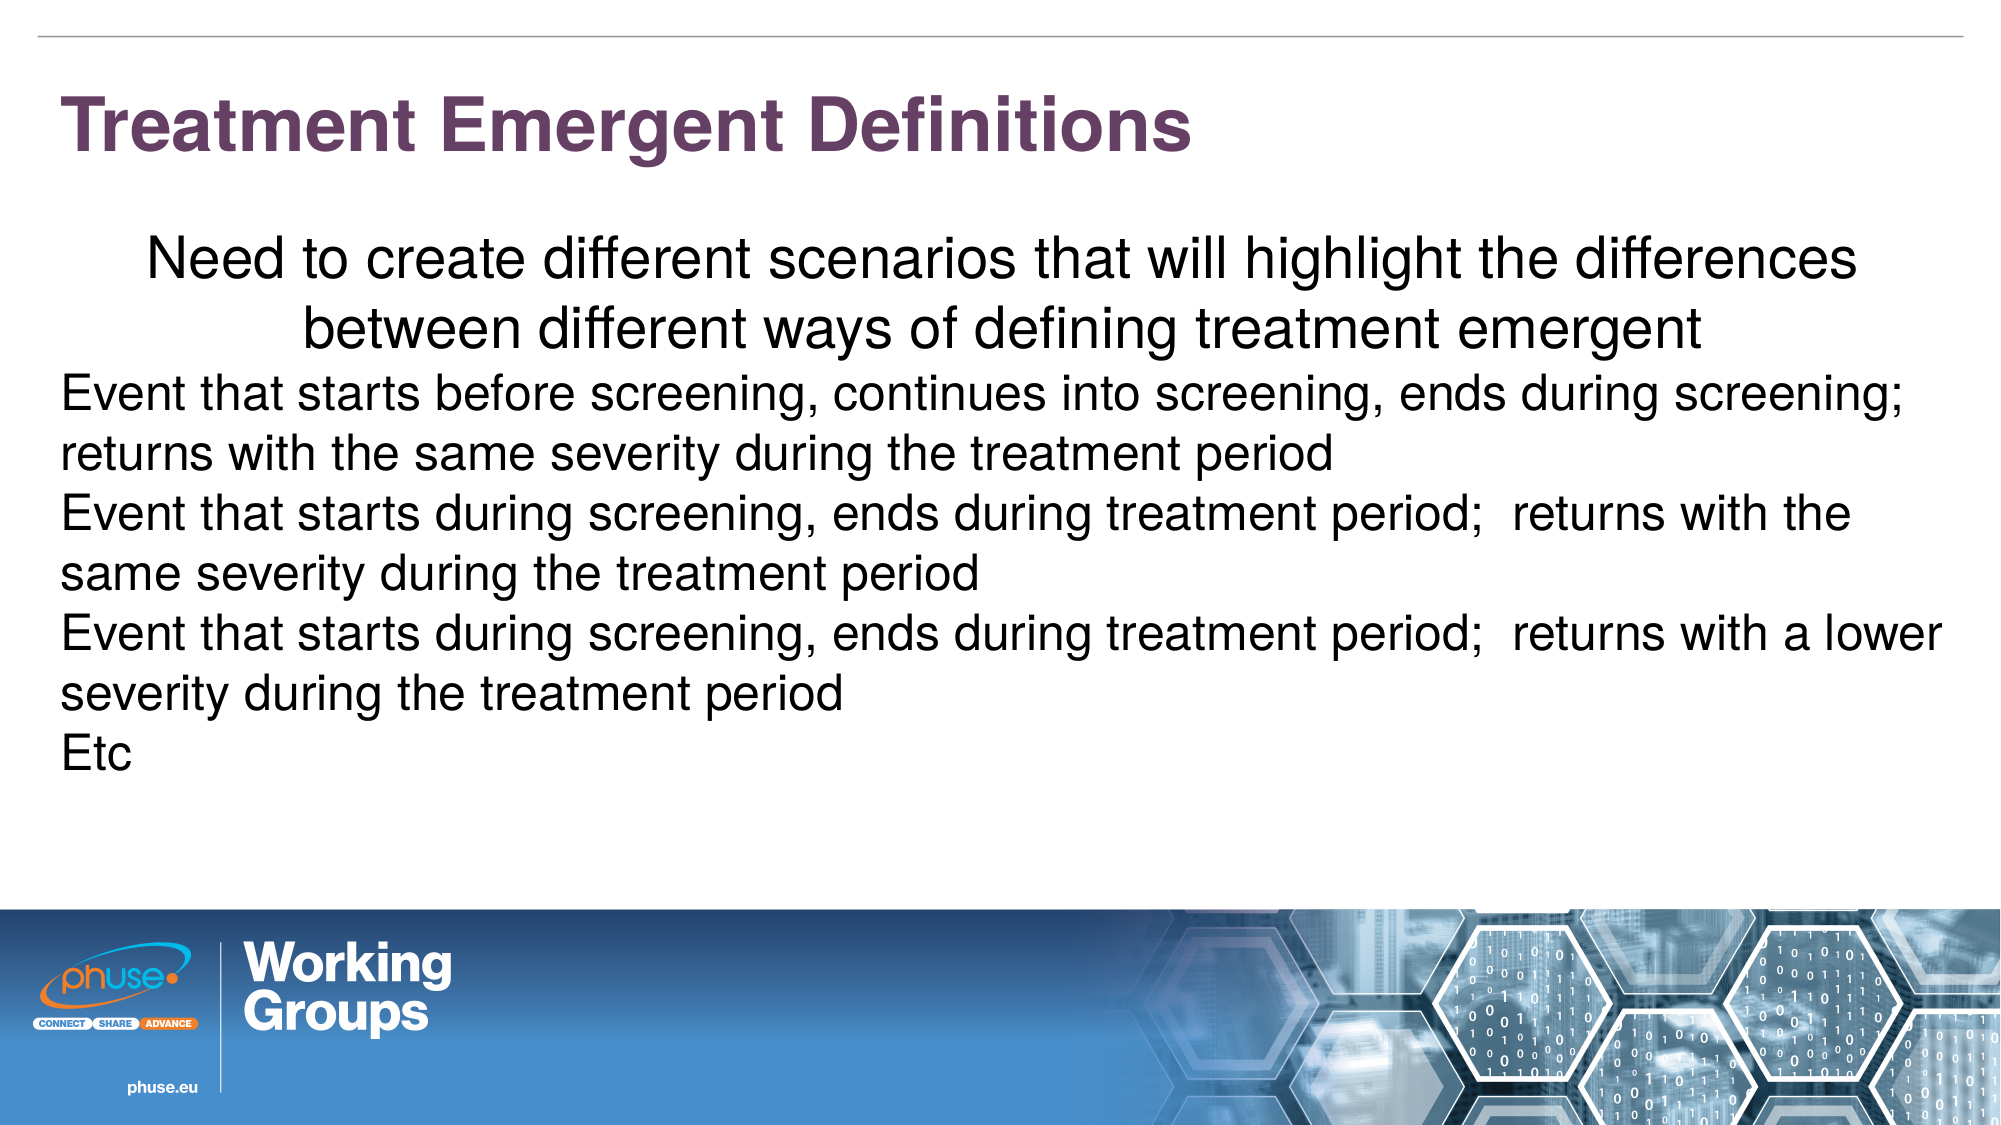

Treatment Emergent Definitions
Need to create different scenarios that will highlight the differences between different ways of defining treatment emergent
Event that starts before screening, continues into screening, ends during screening;  returns with the same severity during the treatment period
Event that starts during screening, ends during treatment period;  returns with the same severity during the treatment period
Event that starts during screening, ends during treatment period;  returns with a lower severity during the treatment period
Etc